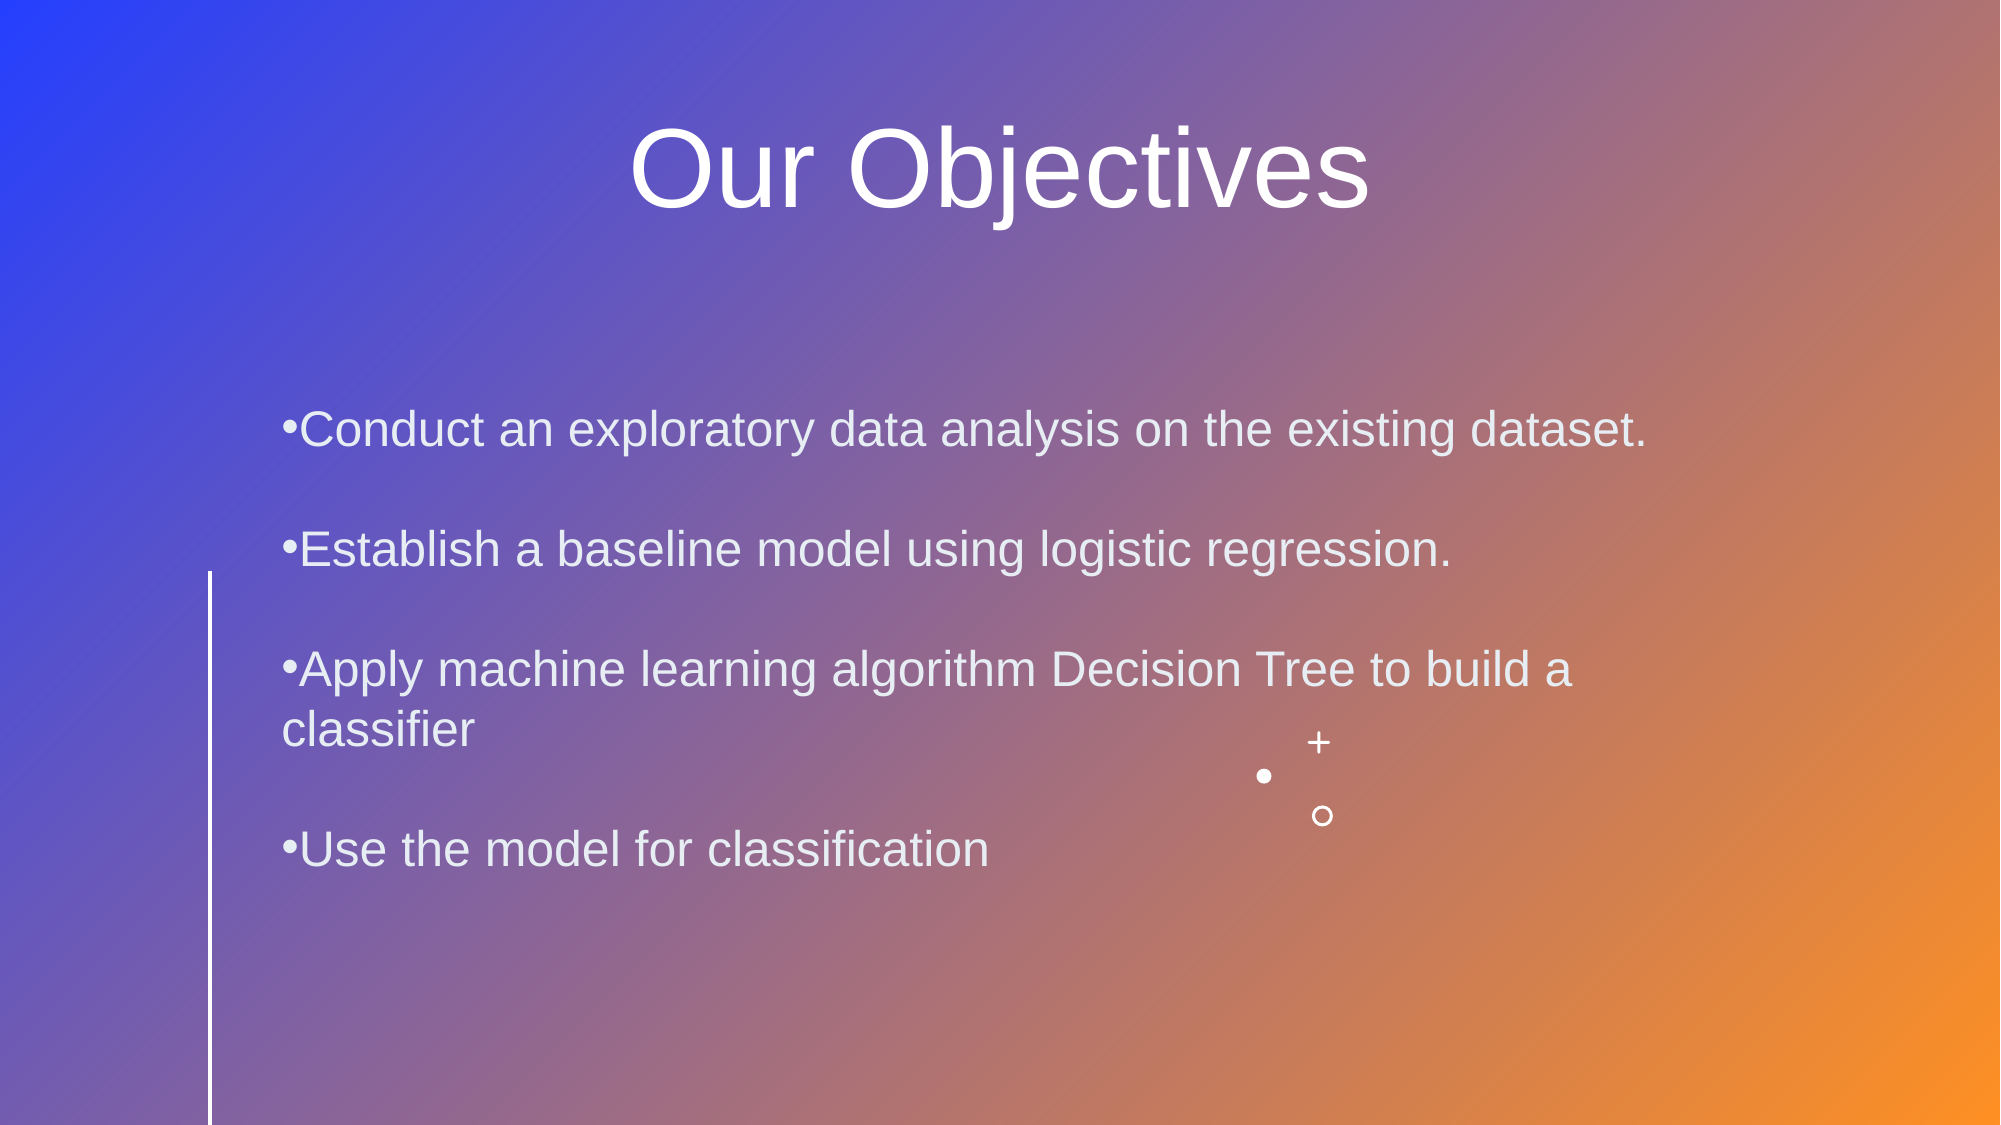

Our Objectives
Conduct an exploratory data analysis on the existing dataset.

Establish a baseline model using logistic regression.

Apply machine learning algorithm Decision Tree to build a classifier

Use the model for classification